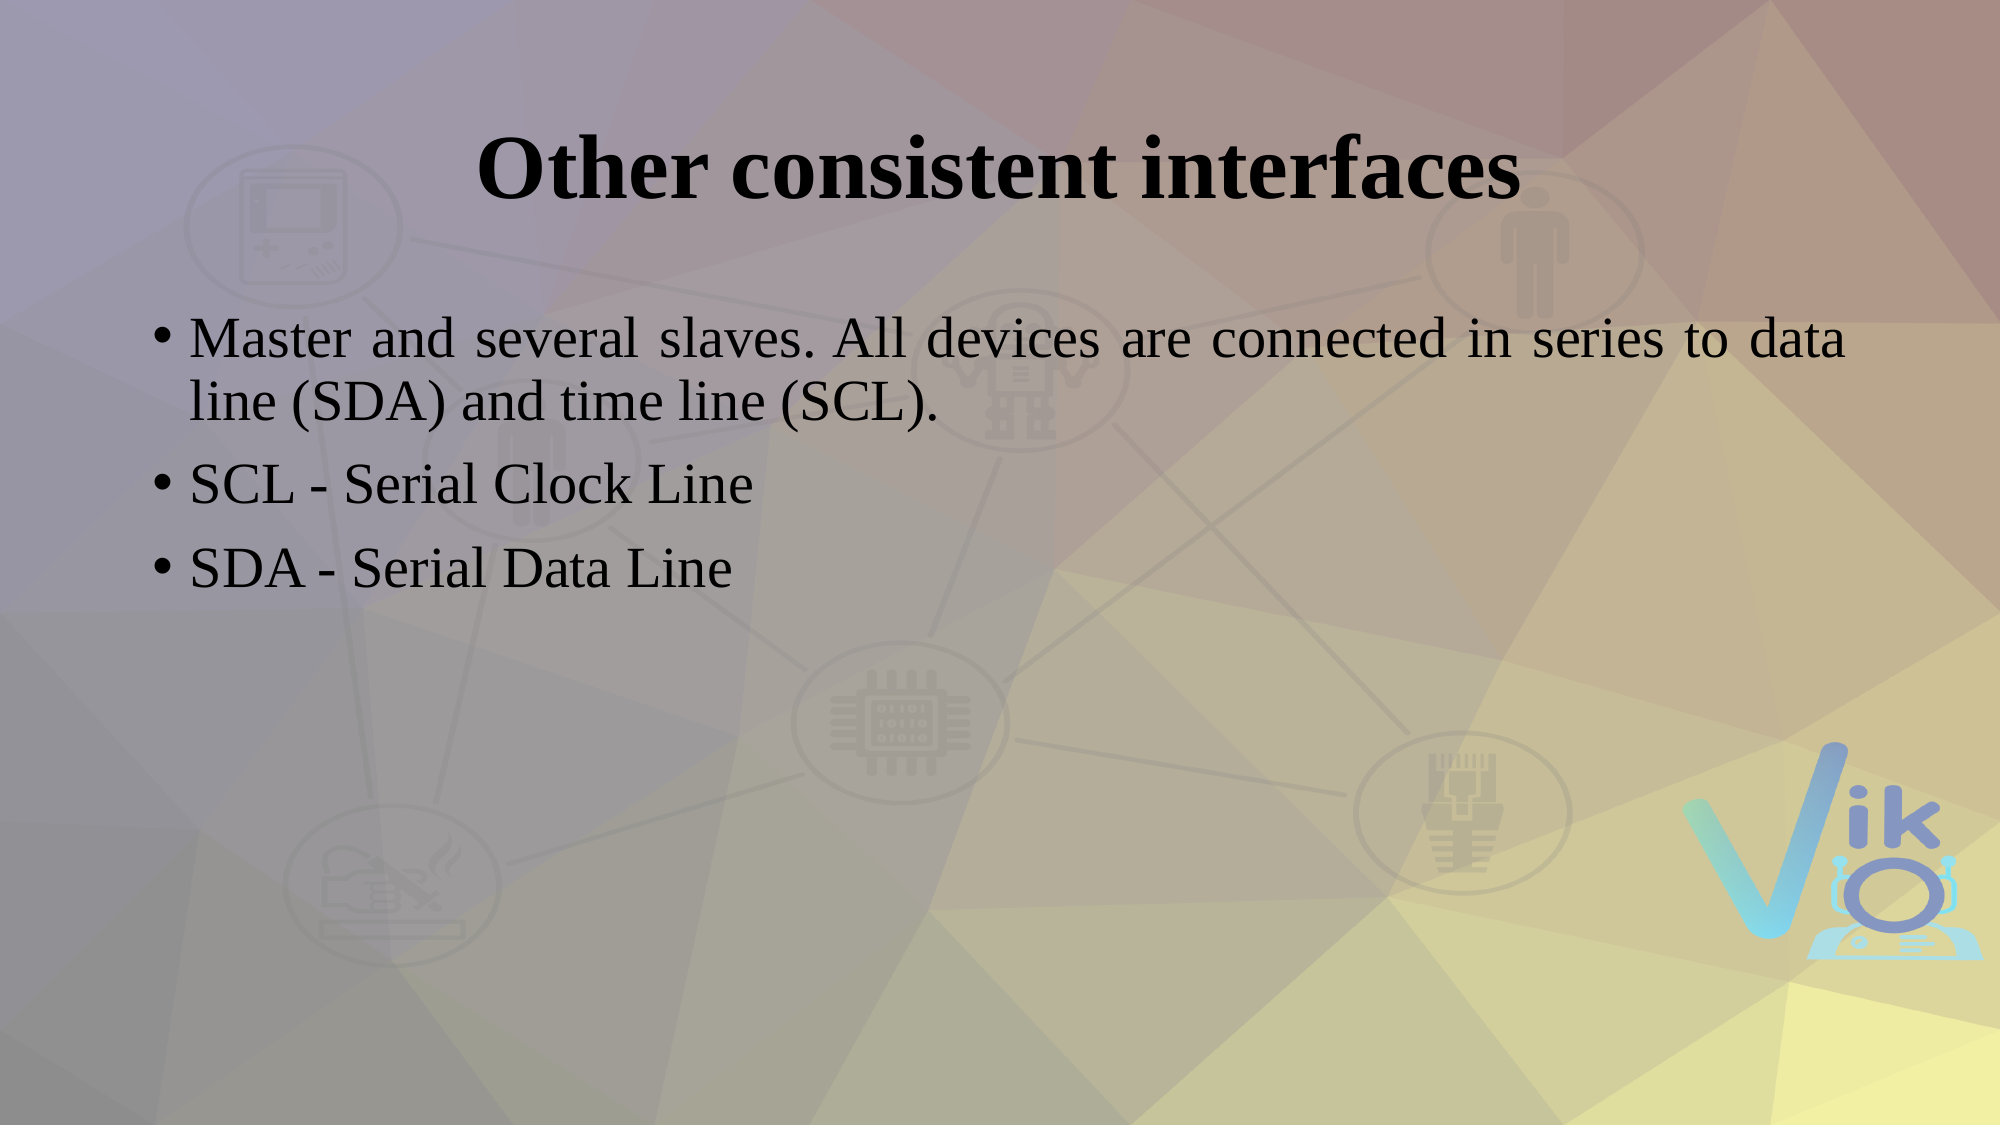

# Other consistent interfaces
Master and several slaves. All devices are connected in series to data line (SDA) and time line (SCL).
SCL - Serial Clock Line
SDA - Serial Data Line